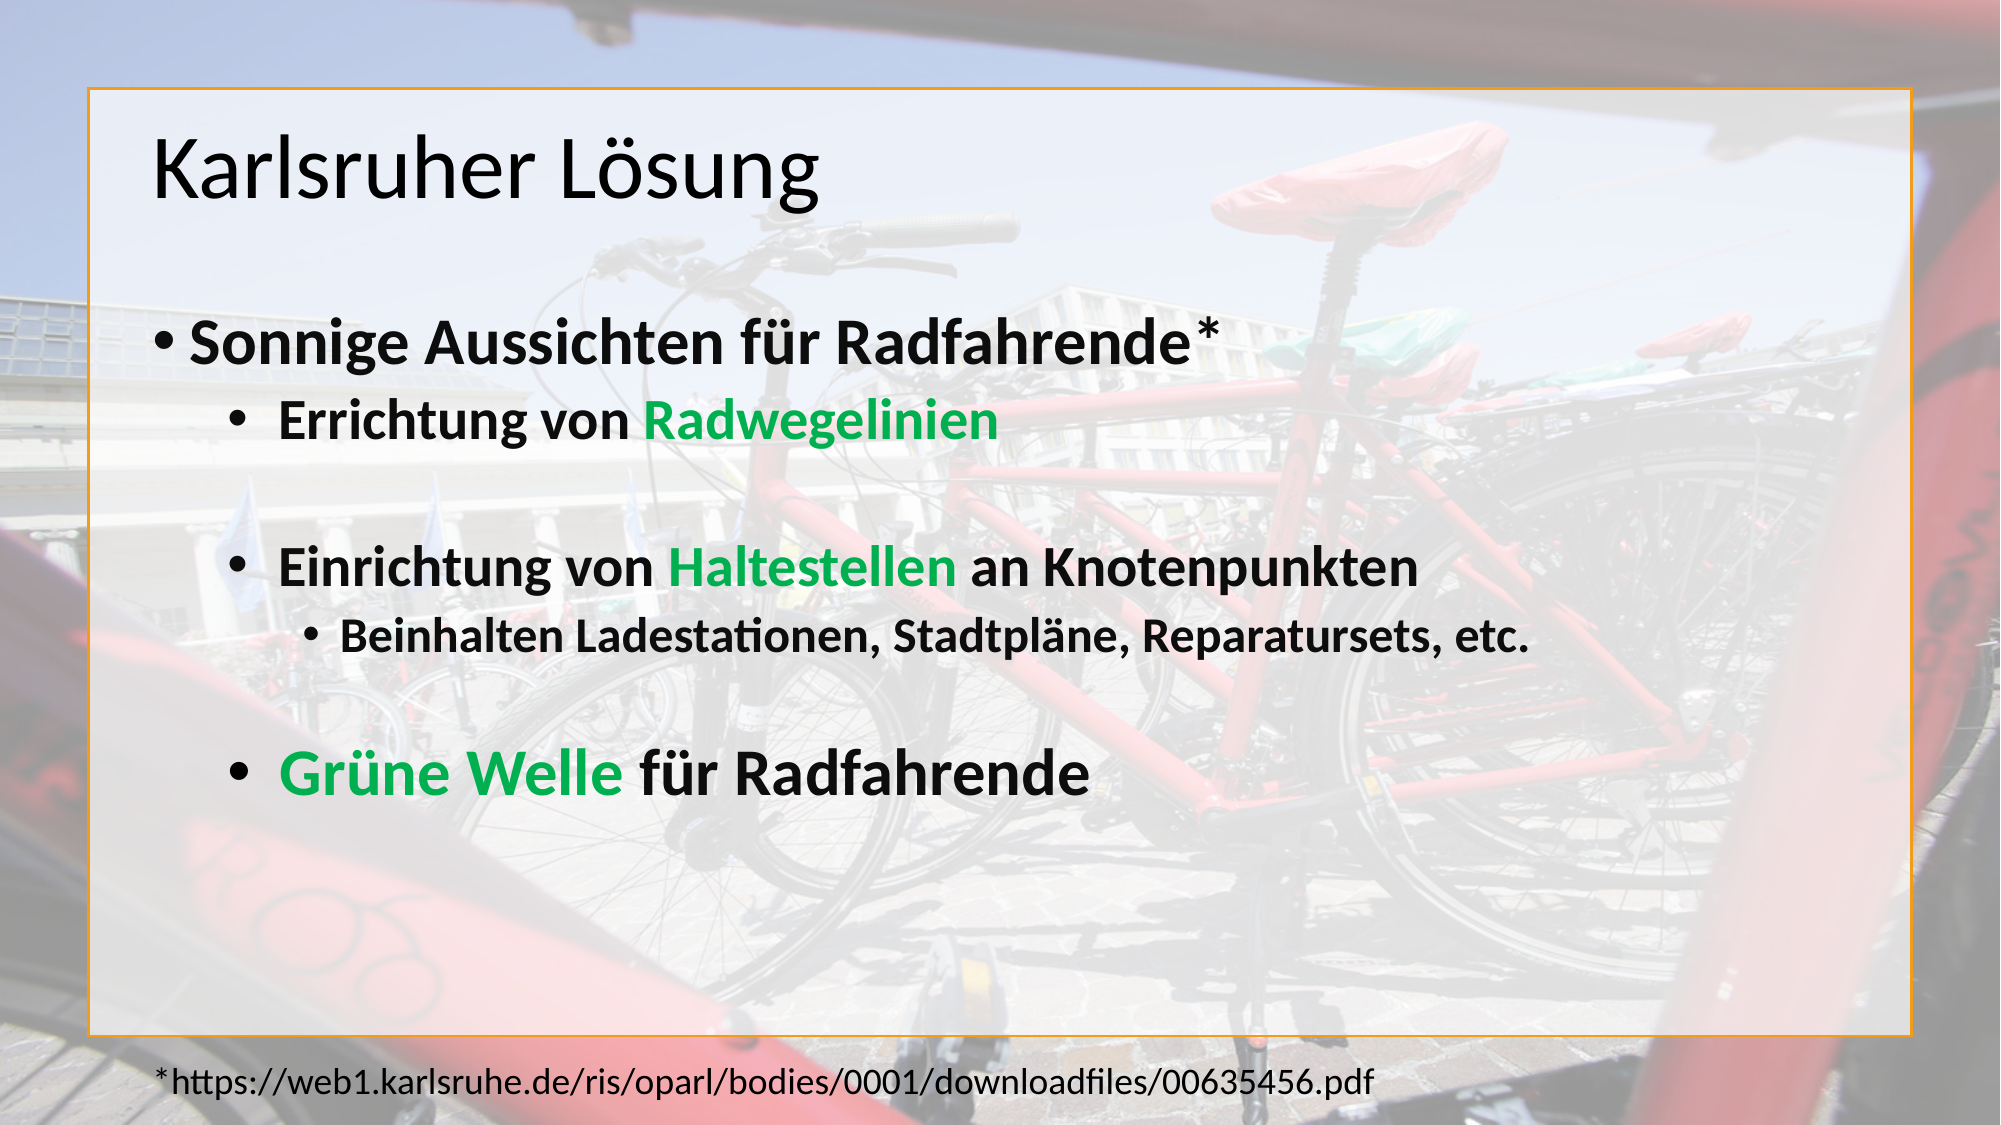

# Karlsruher Lösung

Sonnige Aussichten für Radfahrende*
 Errichtung von Radwegelinien

 Einrichtung von Haltestellen an Knotenpunkten
Beinhalten Ladestationen, Stadtpläne, Reparatursets, etc.

 Grüne Welle für Radfahrende

*https://web1.karlsruhe.de/ris/oparl/bodies/0001/downloadfiles/00635456.pdf